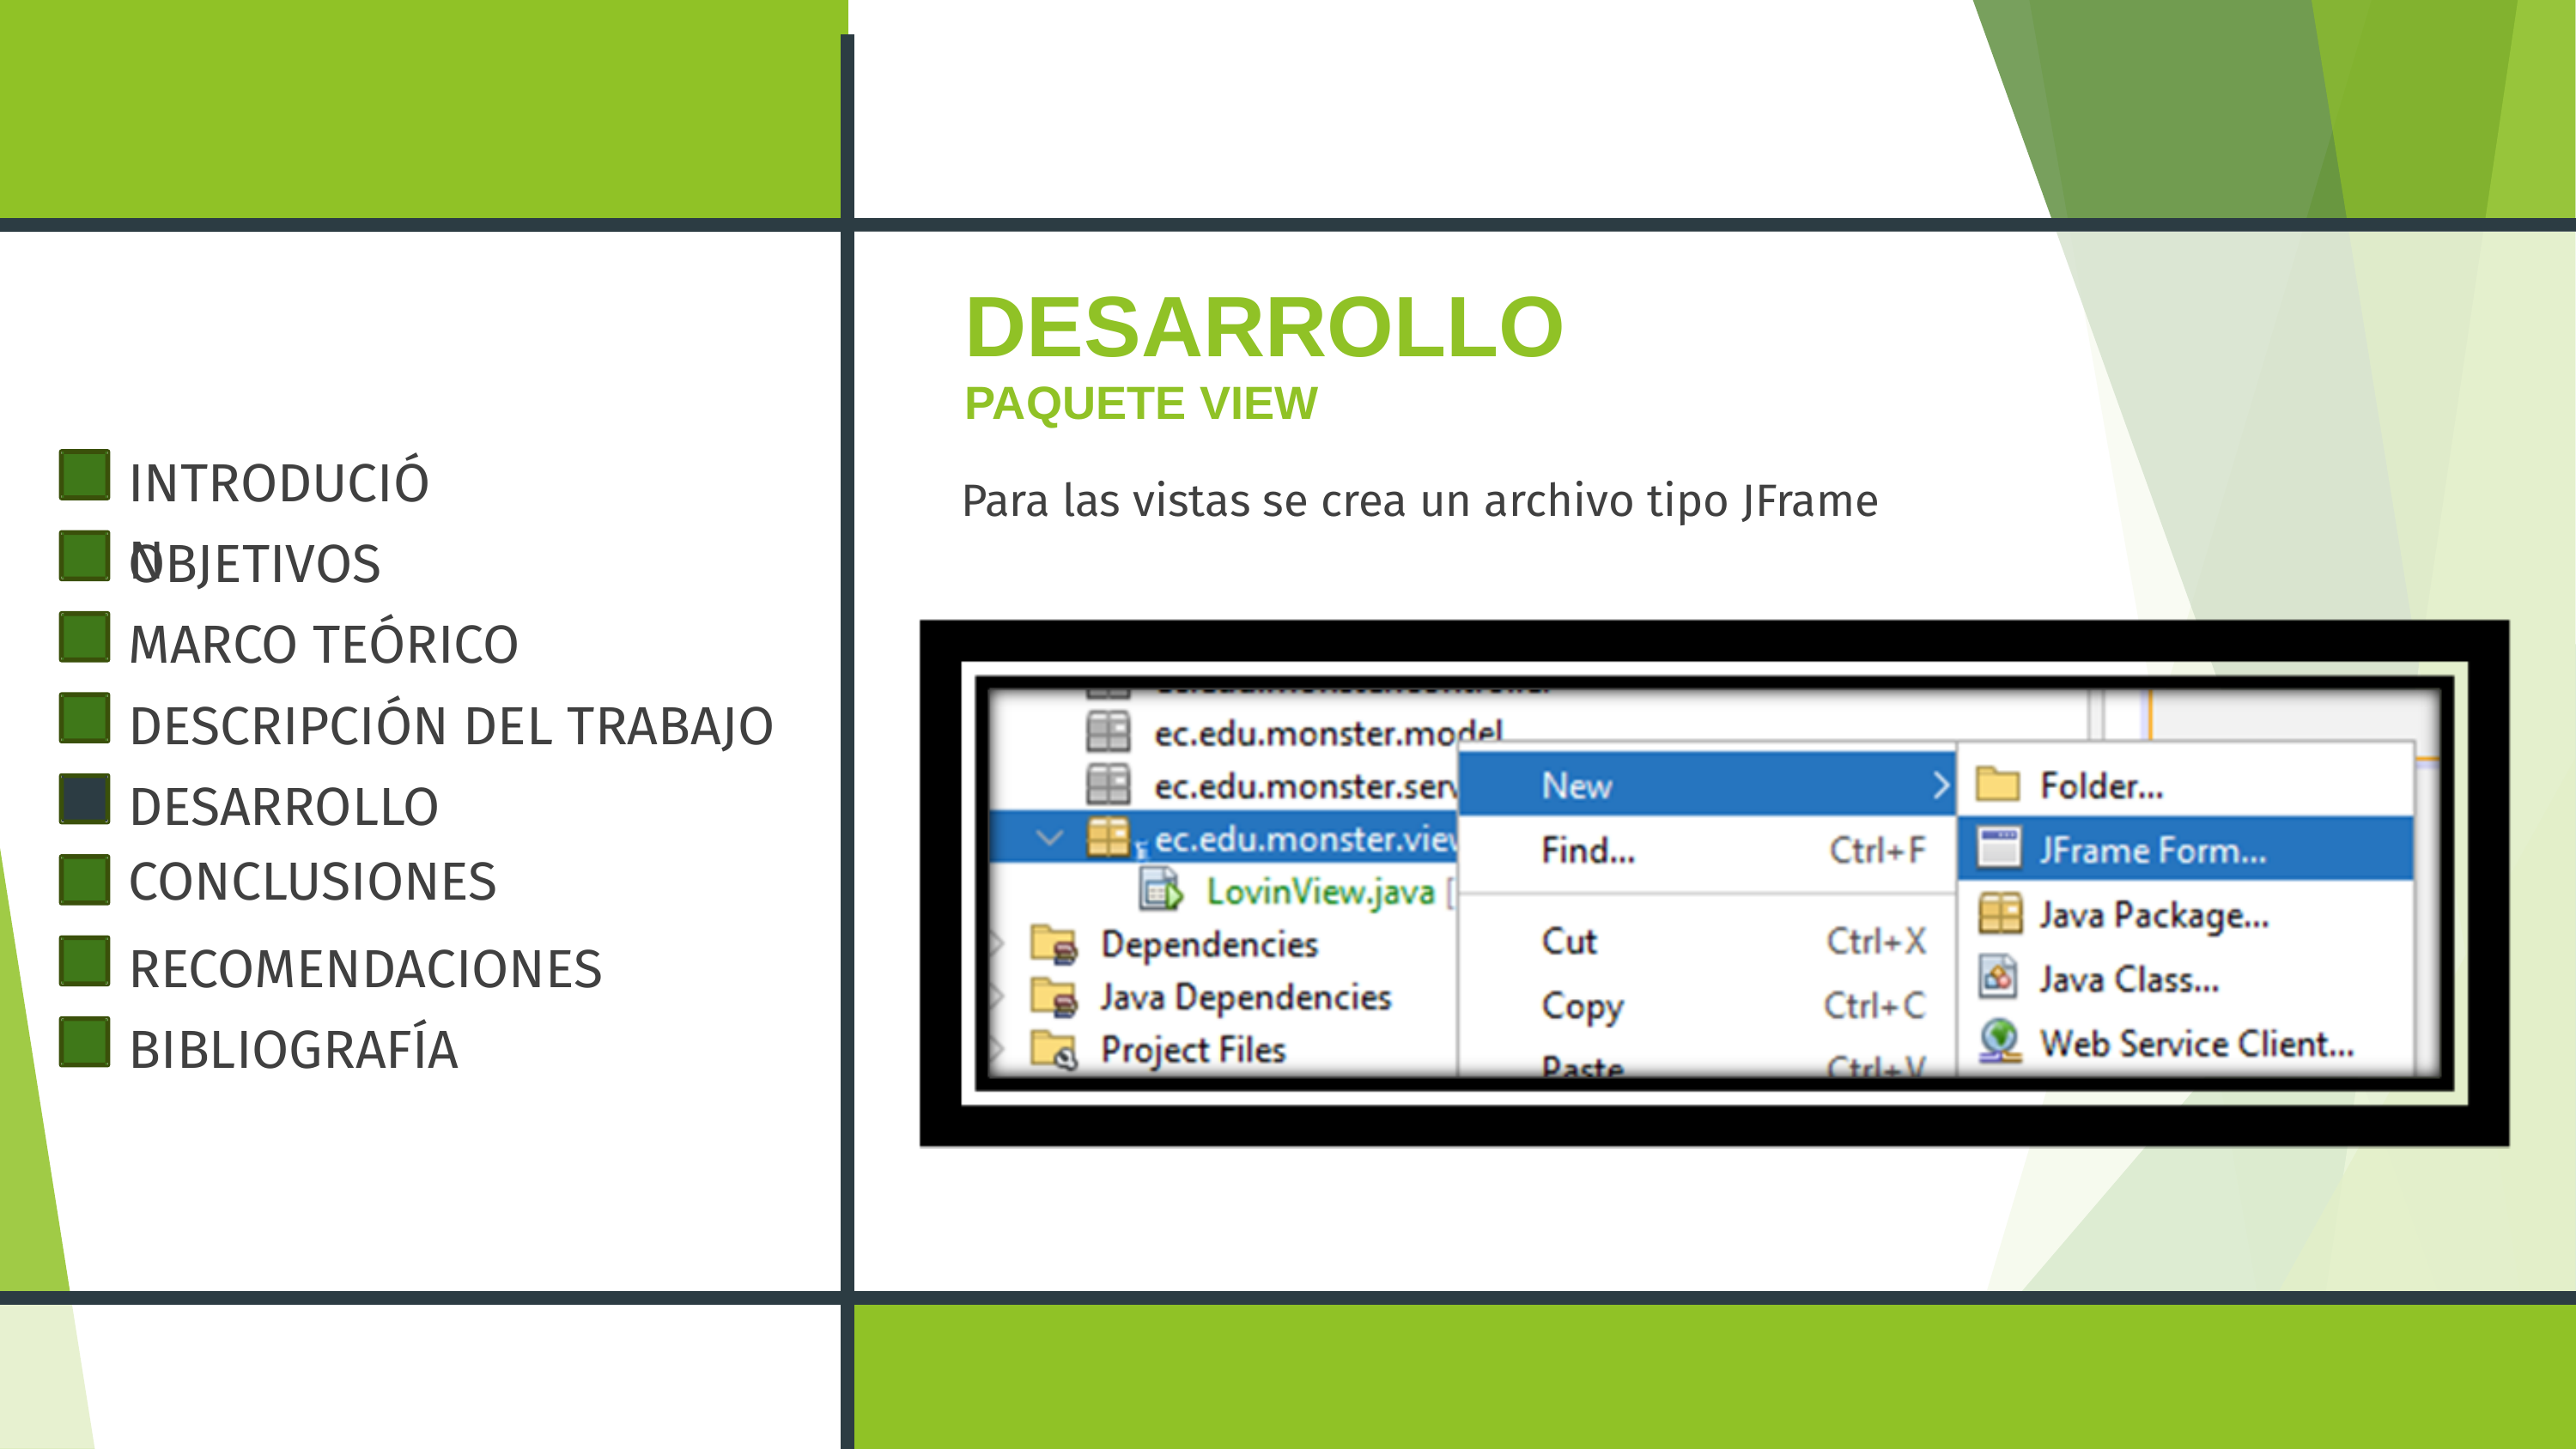

DESARROLLO
PAQUETE VIEW
INTRODUCIÓN

OBJETIVOS

MARCO TEÓRICO

DESCRIPCIÓN DEL TRABAJO

DESARROLLO

CONCLUSIONES

RECOMENDACIONES

BIBLIOGRAFÍA

Para las vistas se crea un archivo tipo JFrame